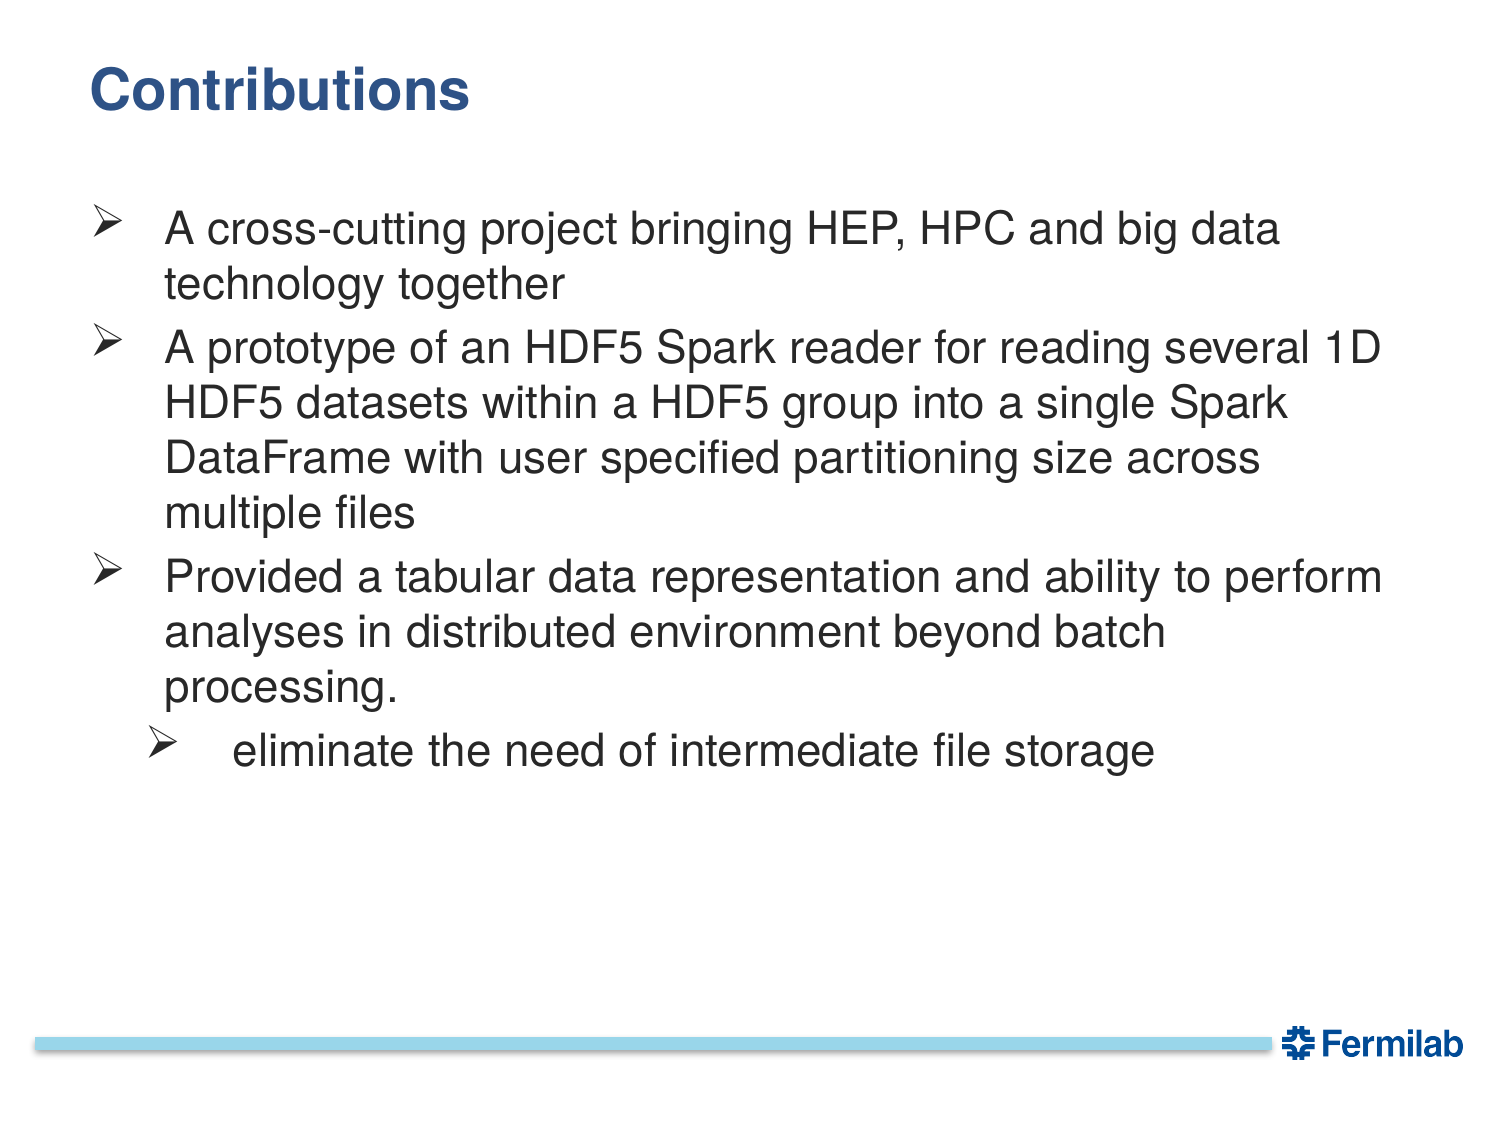

# Contributions
A cross-cutting project bringing HEP, HPC and big data technology together
A prototype of an HDF5 Spark reader for reading several 1D HDF5 datasets within a HDF5 group into a single Spark DataFrame with user specified partitioning size across multiple files
Provided a tabular data representation and ability to perform analyses in distributed environment beyond batch processing.
 eliminate the need of intermediate file storage